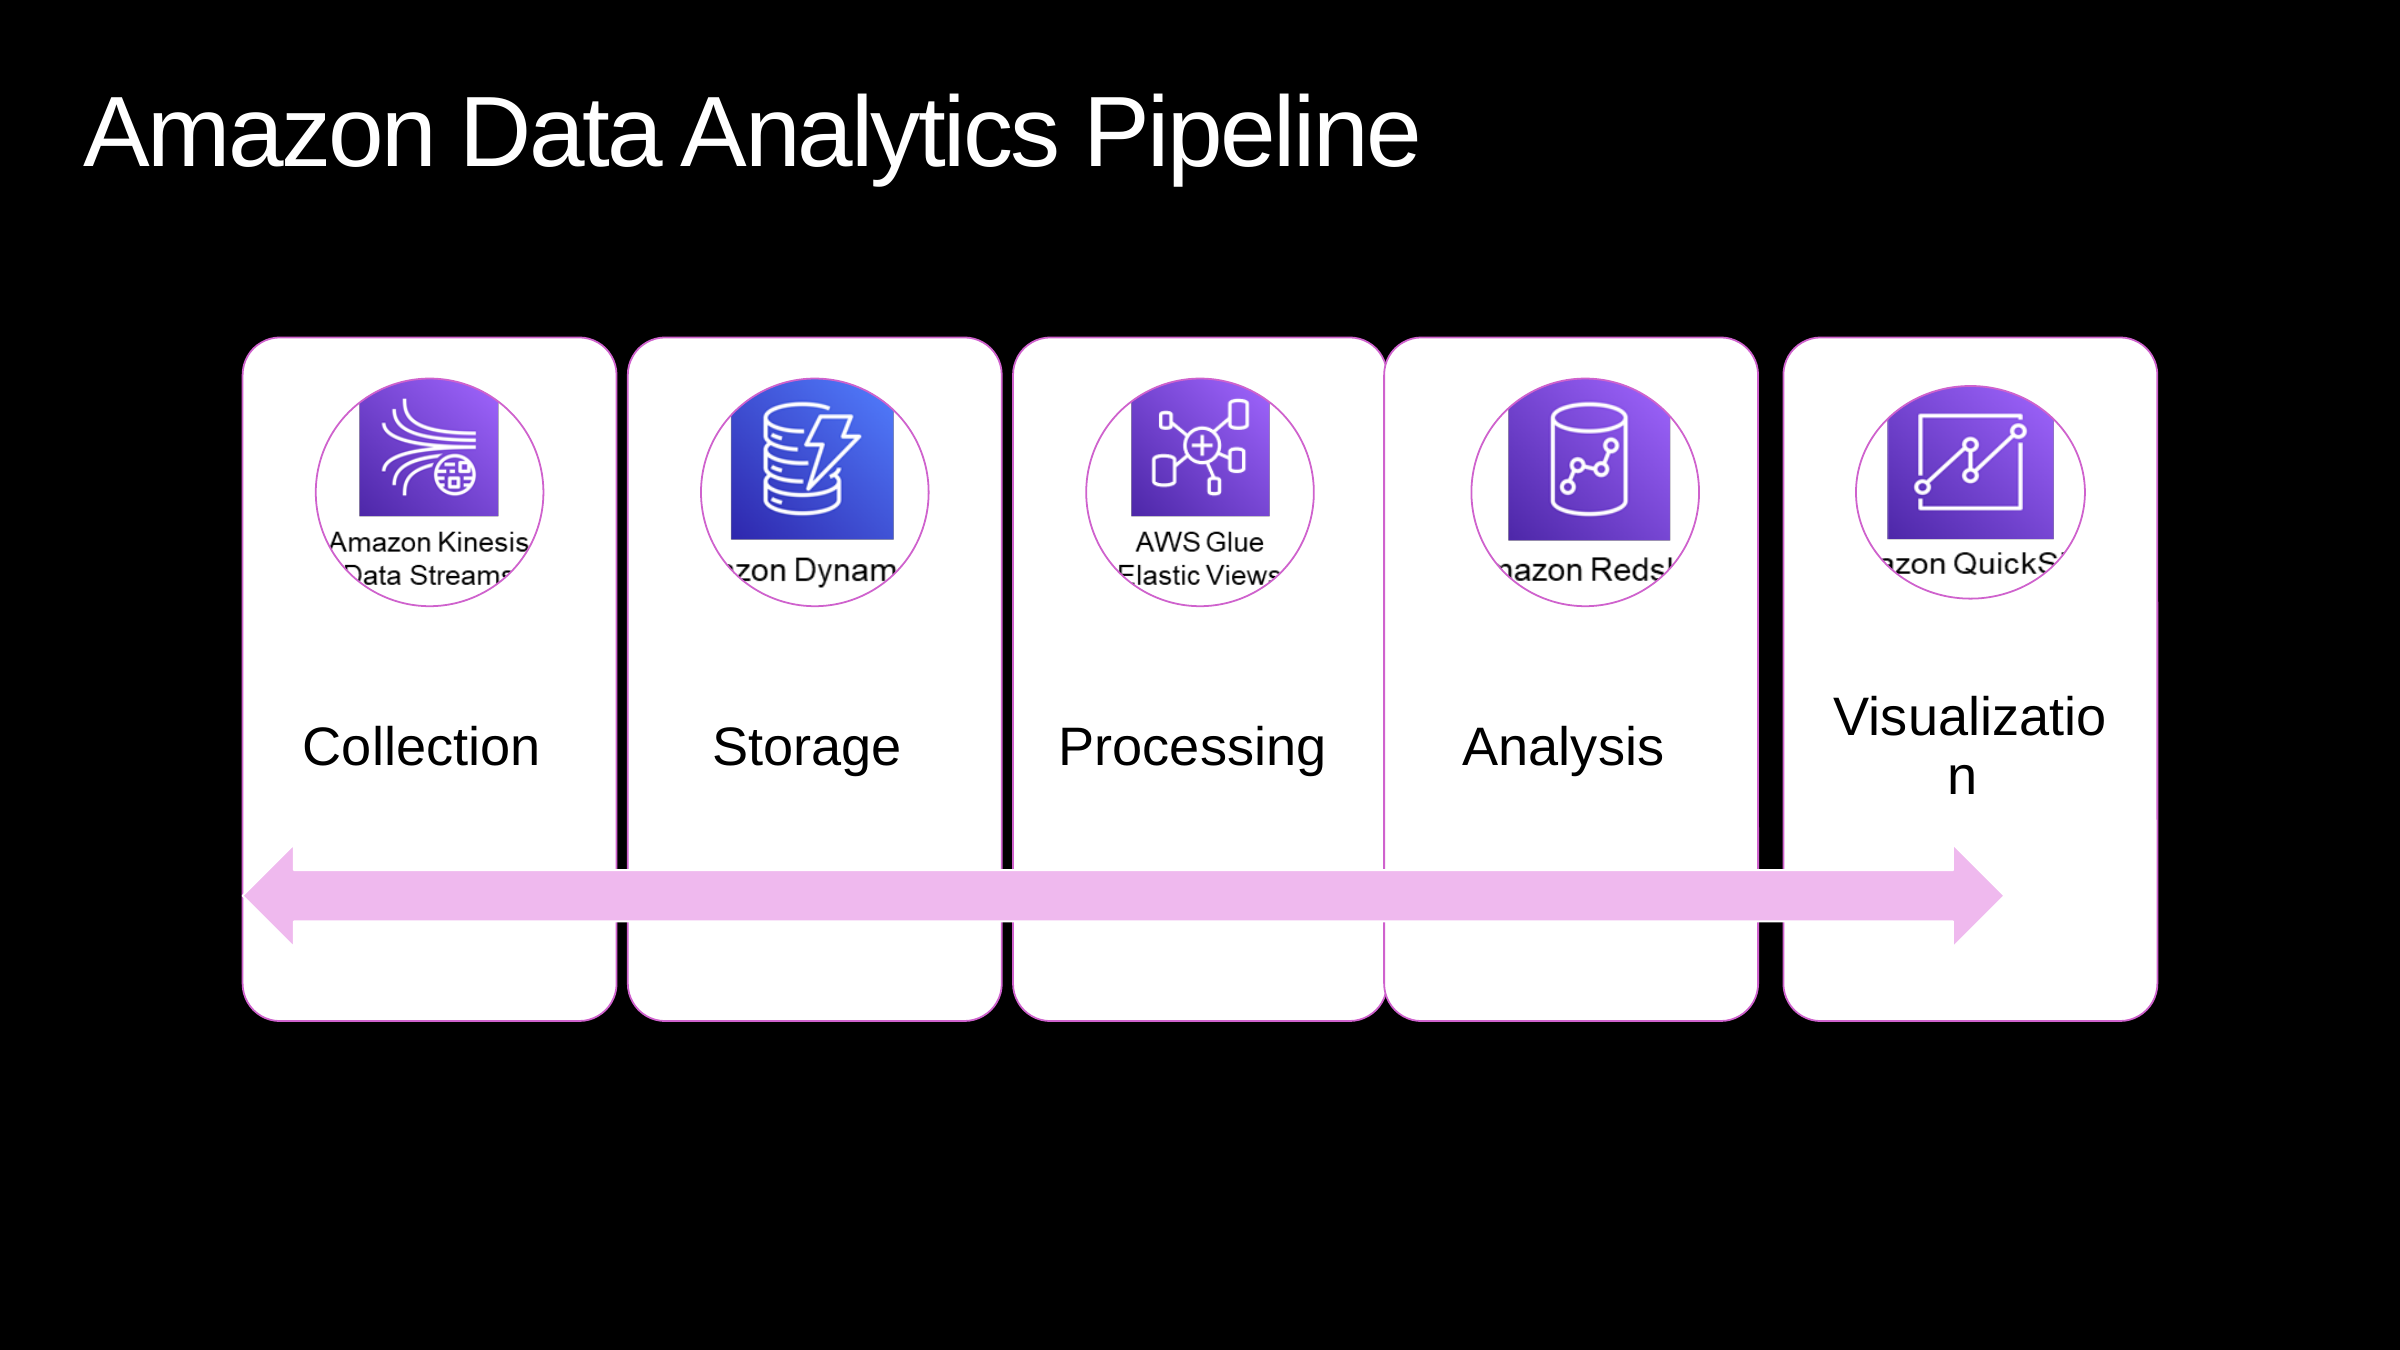

# Amazon Data Analytics Pipeline

Collection
Storage
Processing
Analysis
Visualization